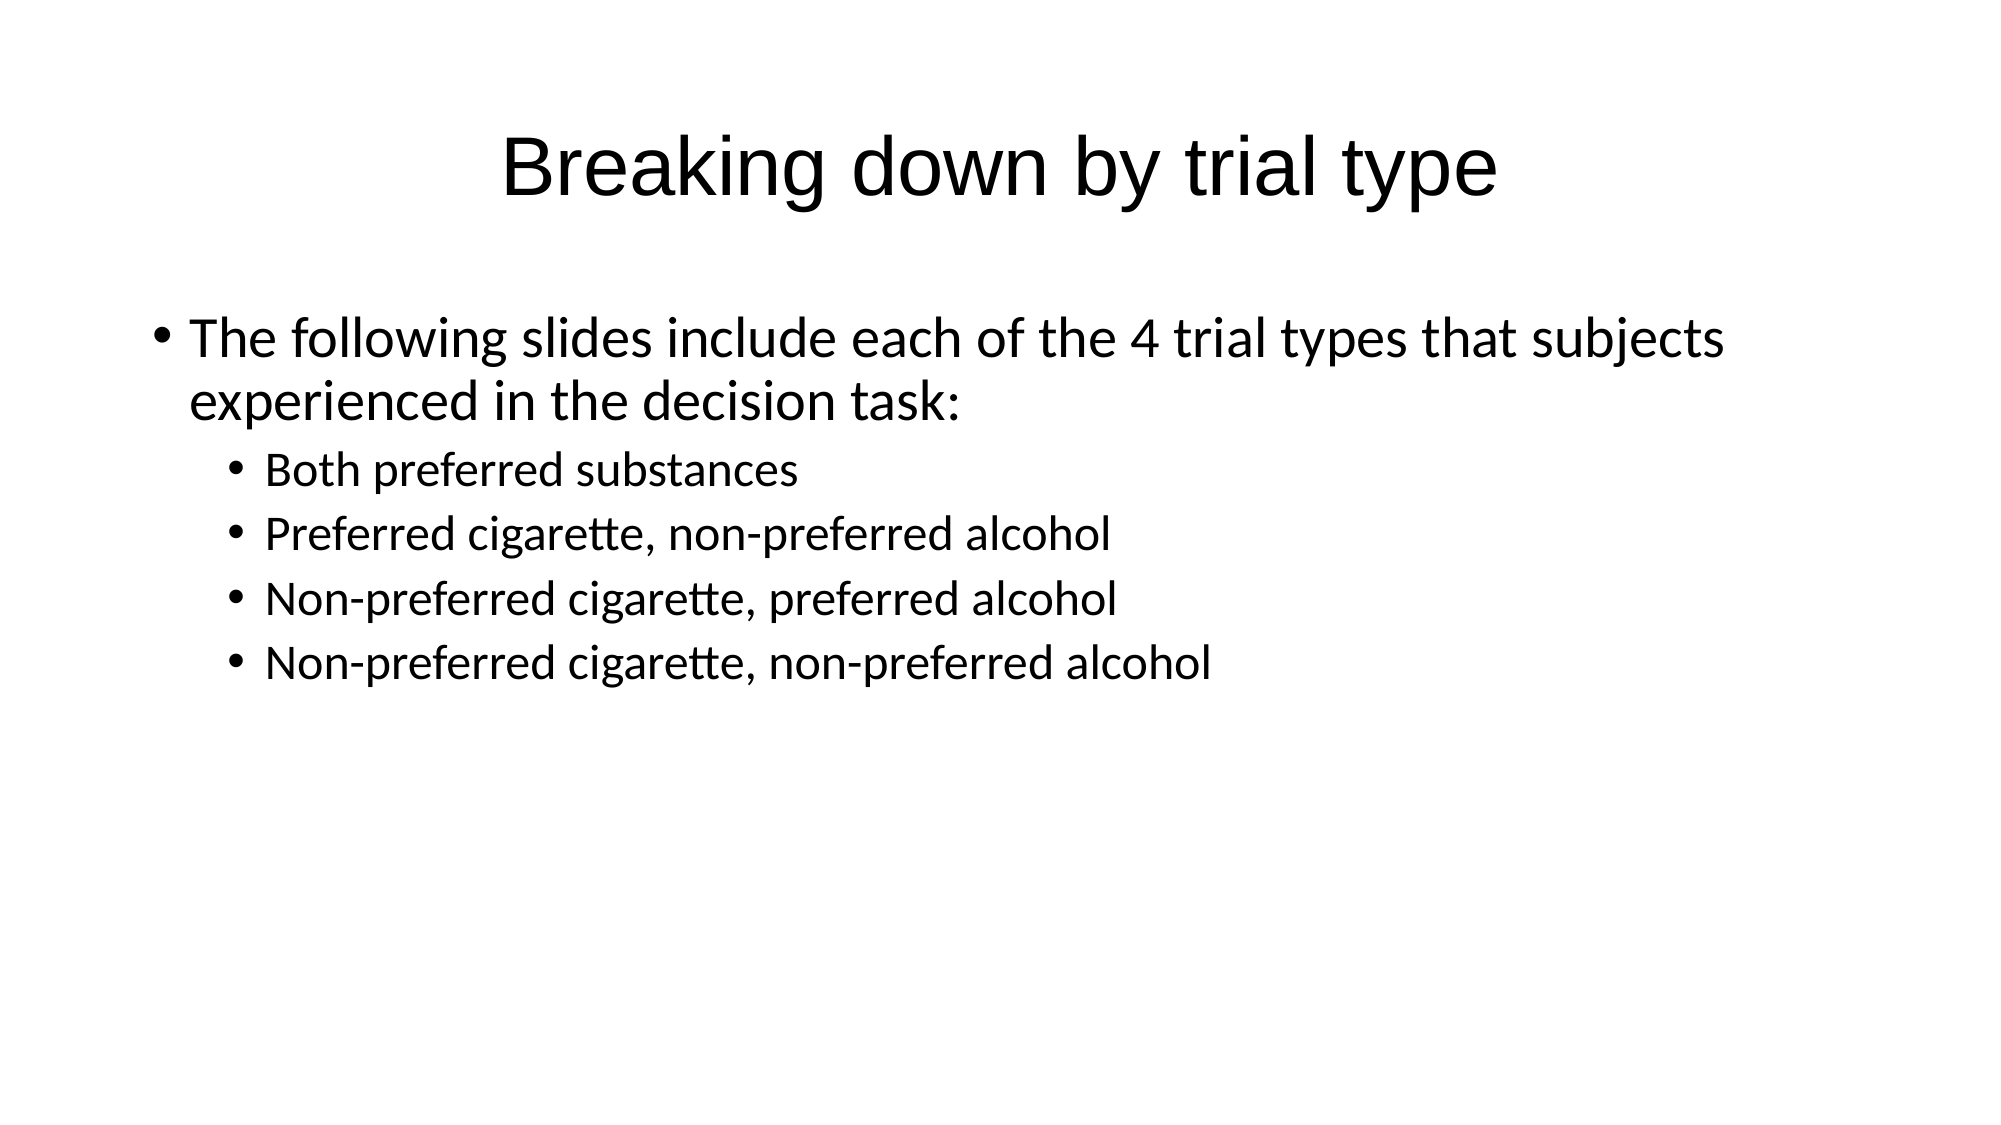

# Breaking down by trial type
The following slides include each of the 4 trial types that subjects experienced in the decision task:
Both preferred substances
Preferred cigarette, non-preferred alcohol
Non-preferred cigarette, preferred alcohol
Non-preferred cigarette, non-preferred alcohol